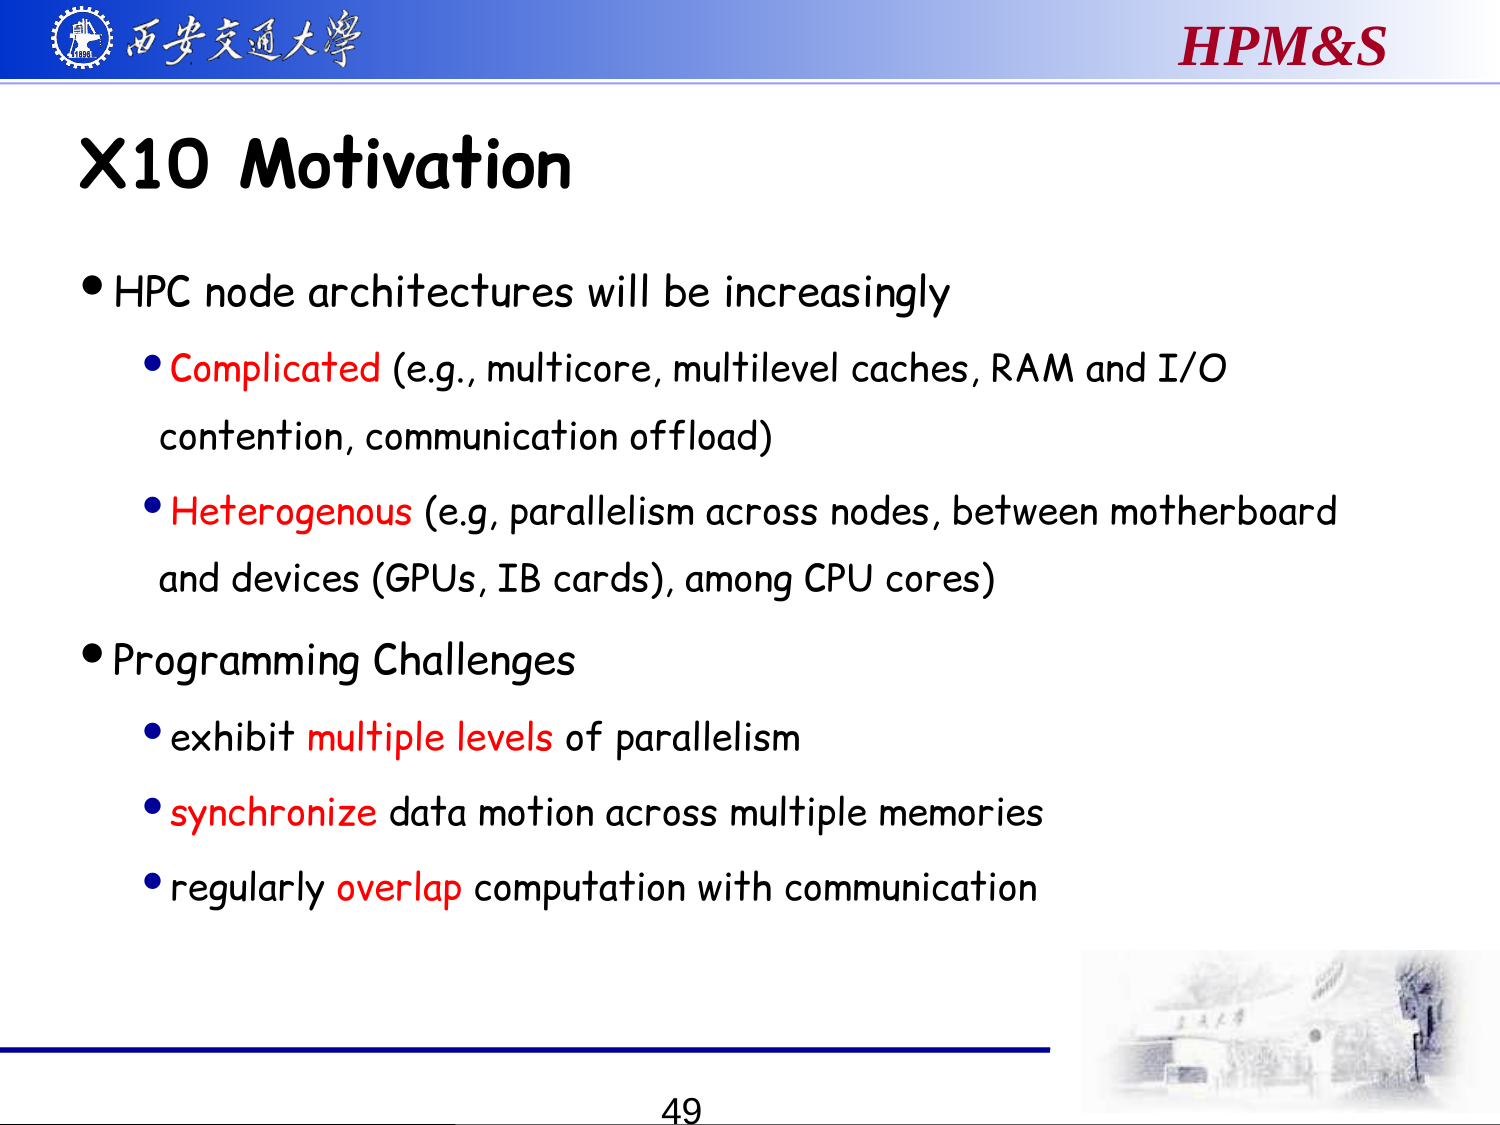

# X10 Motivation
HPC node architectures will be increasingly
Complicated (e.g., multicore, multilevel caches, RAM and I/O contention, communication offload)
Heterogenous (e.g, parallelism across nodes, between motherboard and devices (GPUs, IB cards), among CPU cores)
Programming Challenges
exhibit multiple levels of parallelism
synchronize data motion across multiple memories
regularly overlap computation with communication
49